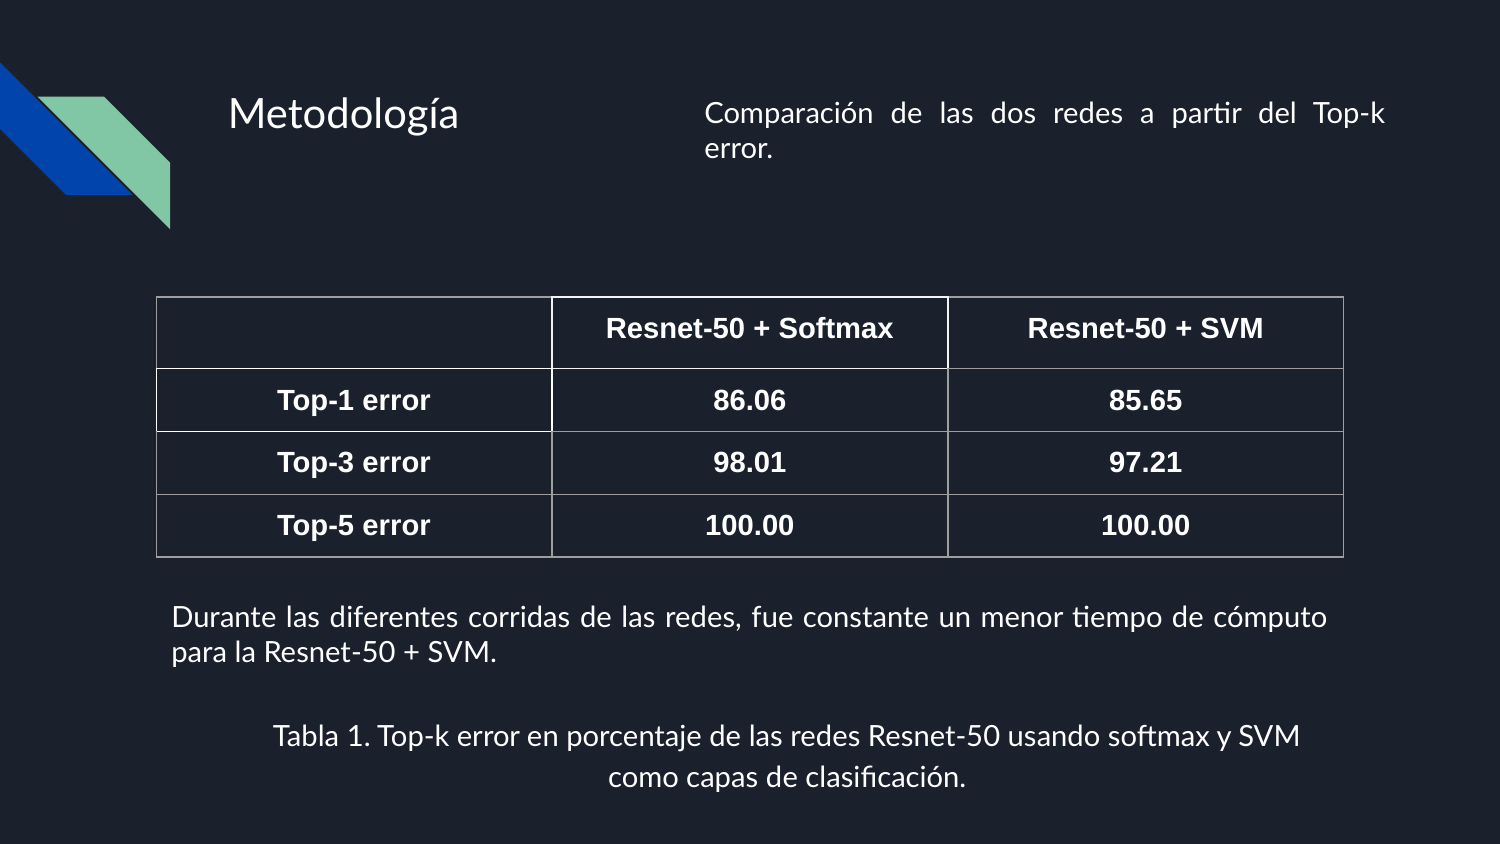

# Metodología
Comparación de las dos redes a partir del Top-k error.
|  | Resnet-50 + Softmax | Resnet-50 + SVM |
| --- | --- | --- |
| Top-1 error | 86.06 | 85.65 |
| Top-3 error | 98.01 | 97.21 |
| Top-5 error | 100.00 | 100.00 |
Durante las diferentes corridas de las redes, fue constante un menor tiempo de cómputo para la Resnet-50 + SVM.
Tabla 1. Top-k error en porcentaje de las redes Resnet-50 usando softmax y SVM como capas de clasificación.